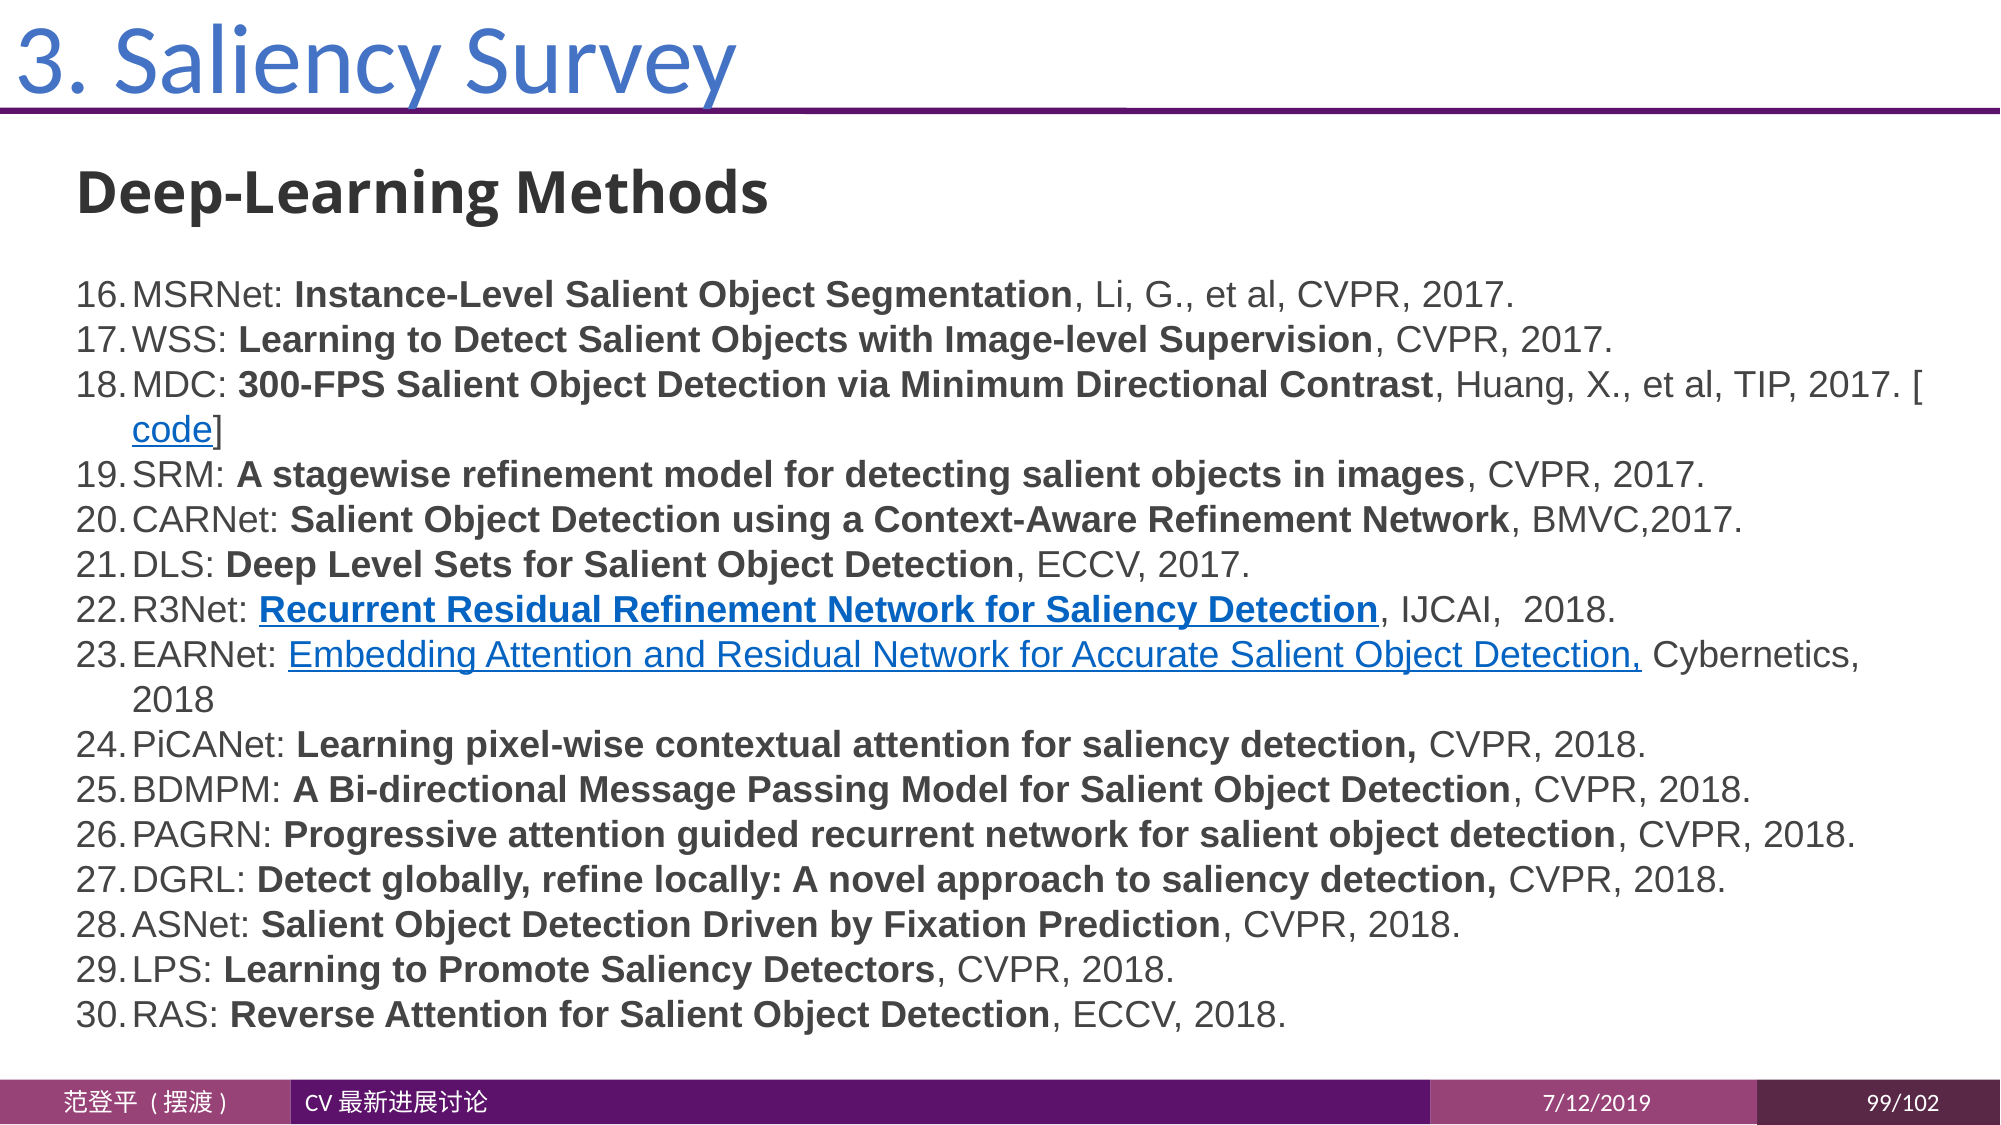

# 3. Saliency Survey
Deep-Learning Methods

MSRNet: Instance-Level Salient Object Segmentation, Li, G., et al, CVPR, 2017.
WSS: Learning to Detect Salient Objects with Image-level Supervision, CVPR, 2017.
MDC: 300-FPS Salient Object Detection via Minimum Directional Contrast, Huang, X., et al, TIP, 2017. [code]
SRM: A stagewise refinement model for detecting salient objects in images, CVPR, 2017.
CARNet: Salient Object Detection using a Context-Aware Refinement Network, BMVC,2017.
DLS: Deep Level Sets for Salient Object Detection, ECCV, 2017.
R3Net: Recurrent Residual Refinement Network for Saliency Detection, IJCAI,  2018.
EARNet: Embedding Attention and Residual Network for Accurate Salient Object Detection, Cybernetics, 2018
PiCANet: Learning pixel-wise contextual attention for saliency detection, CVPR, 2018.
BDMPM: A Bi-directional Message Passing Model for Salient Object Detection, CVPR, 2018.
PAGRN: Progressive attention guided recurrent network for salient object detection, CVPR, 2018.
DGRL: Detect globally, refine locally: A novel approach to saliency detection, CVPR, 2018.
ASNet: Salient Object Detection Driven by Fixation Prediction, CVPR, 2018.
LPS: Learning to Promote Saliency Detectors, CVPR, 2018.
RAS: Reverse Attention for Salient Object Detection, ECCV, 2018.